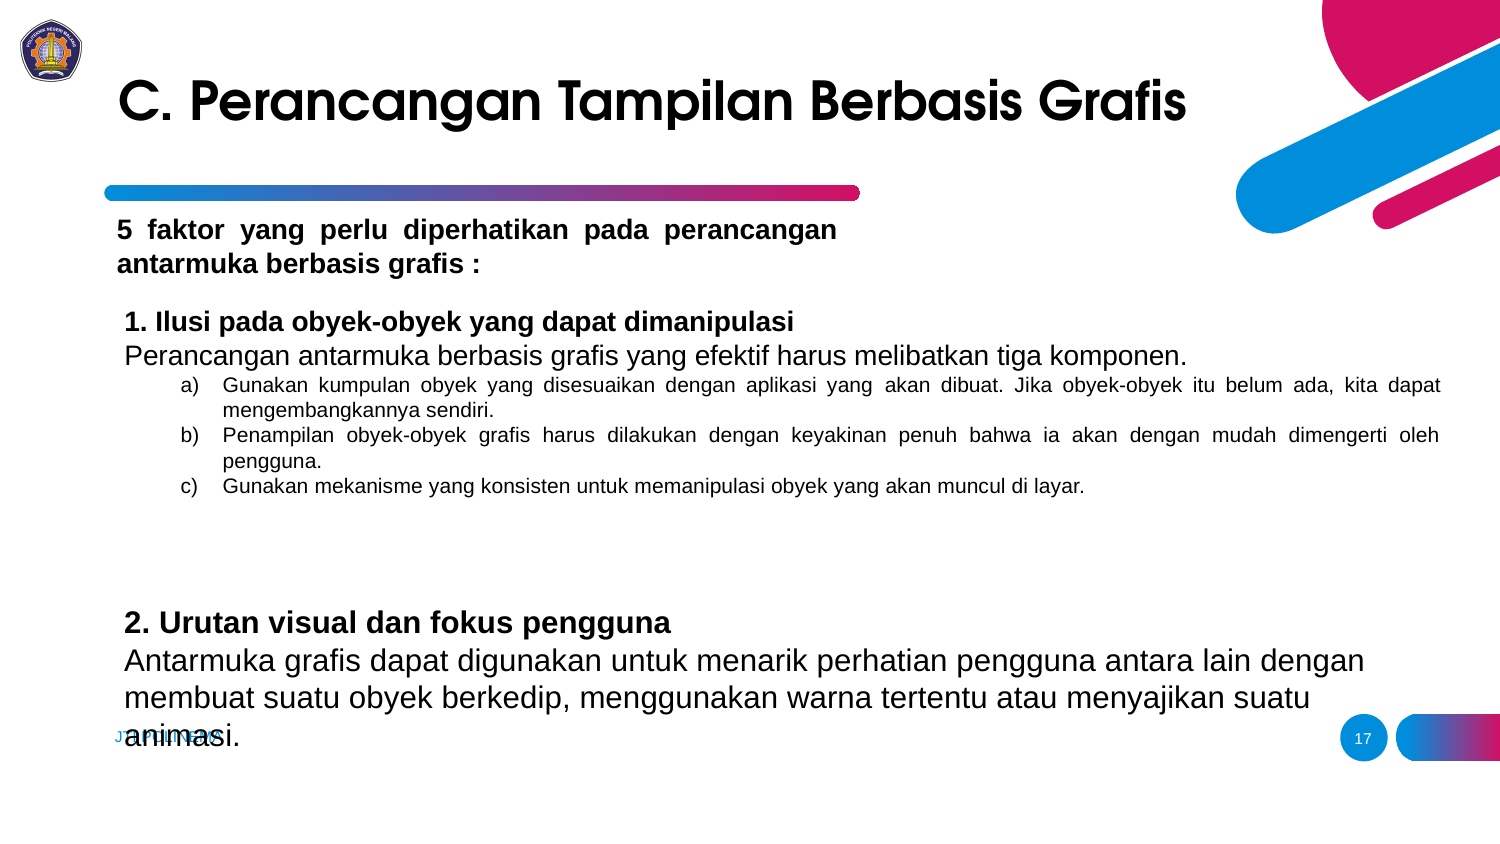

# C. Perancangan Tampilan Berbasis Grafis
5 faktor yang perlu diperhatikan pada perancangan antarmuka berbasis grafis :
1. Ilusi pada obyek-obyek yang dapat dimanipulasi
Perancangan antarmuka berbasis grafis yang efektif harus melibatkan tiga komponen.
Gunakan kumpulan obyek yang disesuaikan dengan aplikasi yang akan dibuat. Jika obyek-obyek itu belum ada, kita dapat mengembangkannya sendiri.
Penampilan obyek-obyek grafis harus dilakukan dengan keyakinan penuh bahwa ia akan dengan mudah dimengerti oleh pengguna.
Gunakan mekanisme yang konsisten untuk memanipulasi obyek yang akan muncul di layar.

2. Urutan visual dan fokus pengguna
Antarmuka grafis dapat digunakan untuk menarik perhatian pengguna antara lain dengan membuat suatu obyek berkedip, menggunakan warna tertentu atau menyajikan suatu animasi.
JTI POLINEMA
17